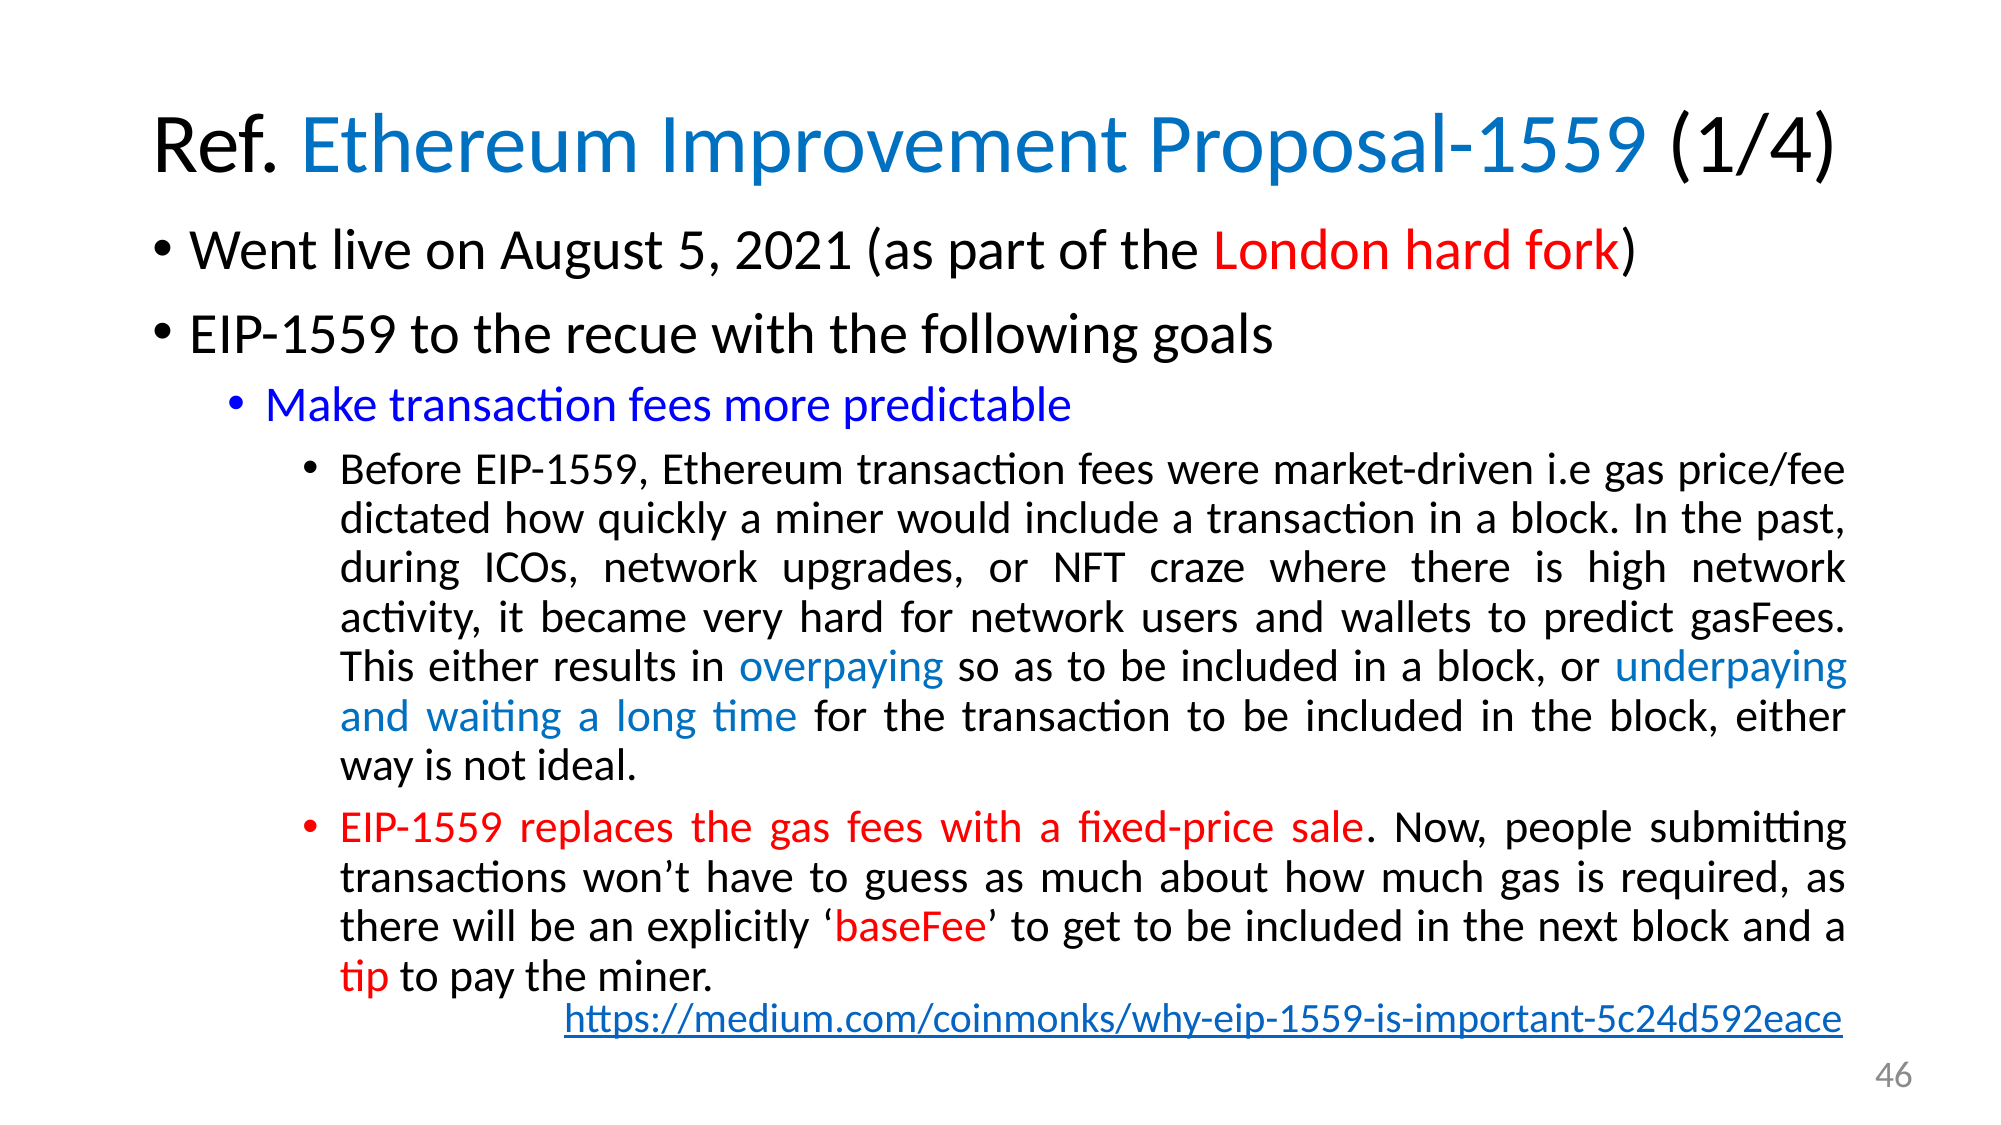

# Ref. Ethereum Improvement Proposal-1559 (1/4)
Went live on August 5, 2021 (as part of the London hard fork)
EIP-1559 to the recue with the following goals
Make transaction fees more predictable
Before EIP-1559, Ethereum transaction fees were market-driven i.e gas price/fee dictated how quickly a miner would include a transaction in a block. In the past, during ICOs, network upgrades, or NFT craze where there is high network activity, it became very hard for network users and wallets to predict gasFees. This either results in overpaying so as to be included in a block, or underpaying and waiting a long time for the transaction to be included in the block, either way is not ideal.
EIP-1559 replaces the gas fees with a fixed-price sale. Now, people submitting transactions won’t have to guess as much about how much gas is required, as there will be an explicitly ‘baseFee’ to get to be included in the next block and a tip to pay the miner.
https://medium.com/coinmonks/why-eip-1559-is-important-5c24d592eace
46